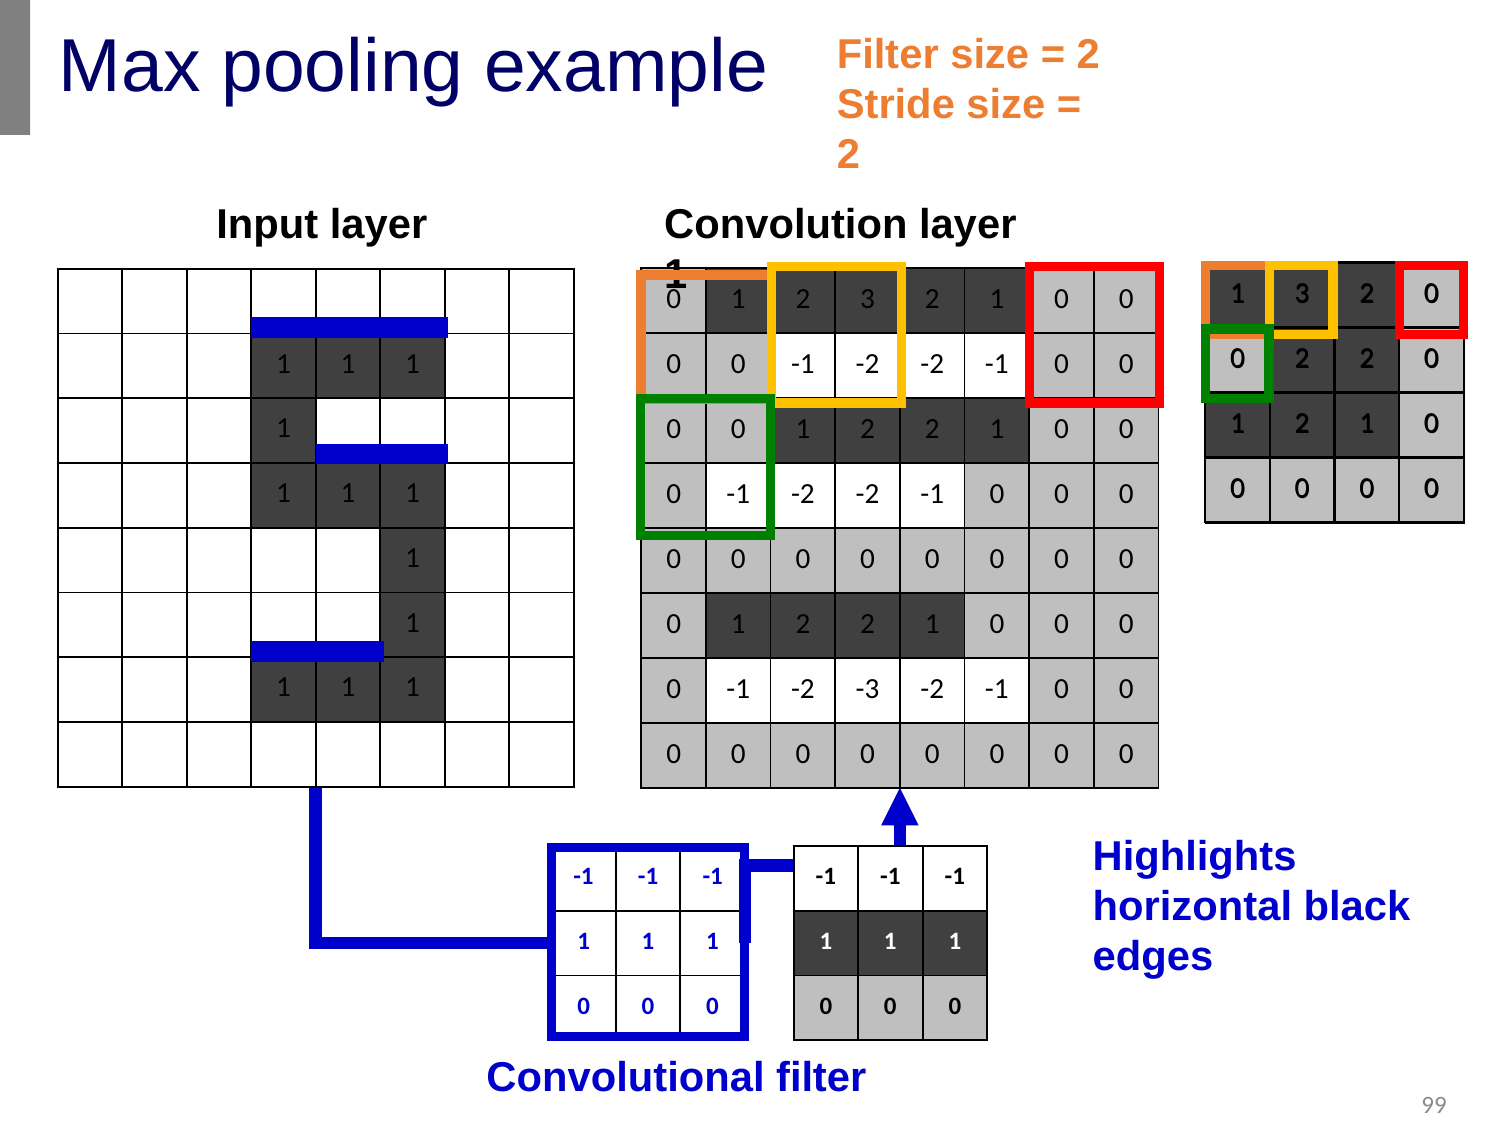

# Max pooling example
Filter size = 2
Stride size = 2
Convolution layer 1
Input layer
| 1 | 3 | 2 | 0 |
| --- | --- | --- | --- |
| 0 | 2 | 2 | 0 |
| 1 | 2 | 1 | 0 |
| 0 | 0 | 0 | 0 |
| 1 | 3 | 2 | 0 |
| --- | --- | --- | --- |
| 0 | 2 | 2 | 0 |
| 1 | 2 | 1 | 0 |
| 0 | 0 | 0 | 0 |

| 0 | 1 | 2 | 3 | 2 | 1 | 0 | 0 |
| --- | --- | --- | --- | --- | --- | --- | --- |
| 0 | 0 | -1 | -2 | -2 | -1 | 0 | 0 |
| 0 | 0 | 1 | 2 | 2 | 1 | 0 | 0 |
| 0 | -1 | -2 | -2 | -1 | 0 | 0 | 0 |
| 0 | 0 | 0 | 0 | 0 | 0 | 0 | 0 |
| 0 | 1 | 2 | 2 | 1 | 0 | 0 | 0 |
| 0 | -1 | -2 | -3 | -2 | -1 | 0 | 0 |
| 0 | 0 | 0 | 0 | 0 | 0 | 0 | 0 |
|  |  |  |  |  |  |  |  |
| --- | --- | --- | --- | --- | --- | --- | --- |
|  |  |  | 1 | 1 | 1 |  |  |
|  |  |  | 1 |  |  |  |  |
|  |  |  | 1 | 1 | 1 |  |  |
|  |  |  |  |  | 1 |  |  |
|  |  |  |  |  | 1 |  |  |
|  |  |  | 1 | 1 | 1 |  |  |
|  |  |  |  |  |  |  |  |

Highlights horizontal black edges
| -1 | -1 | -1 |
| --- | --- | --- |
| 1 | 1 | 1 |
| 0 | 0 | 0 |
| -1 | -1 | -1 |
| --- | --- | --- |
| 1 | 1 | 1 |
| 0 | 0 | 0 |

Convolutional filter
99